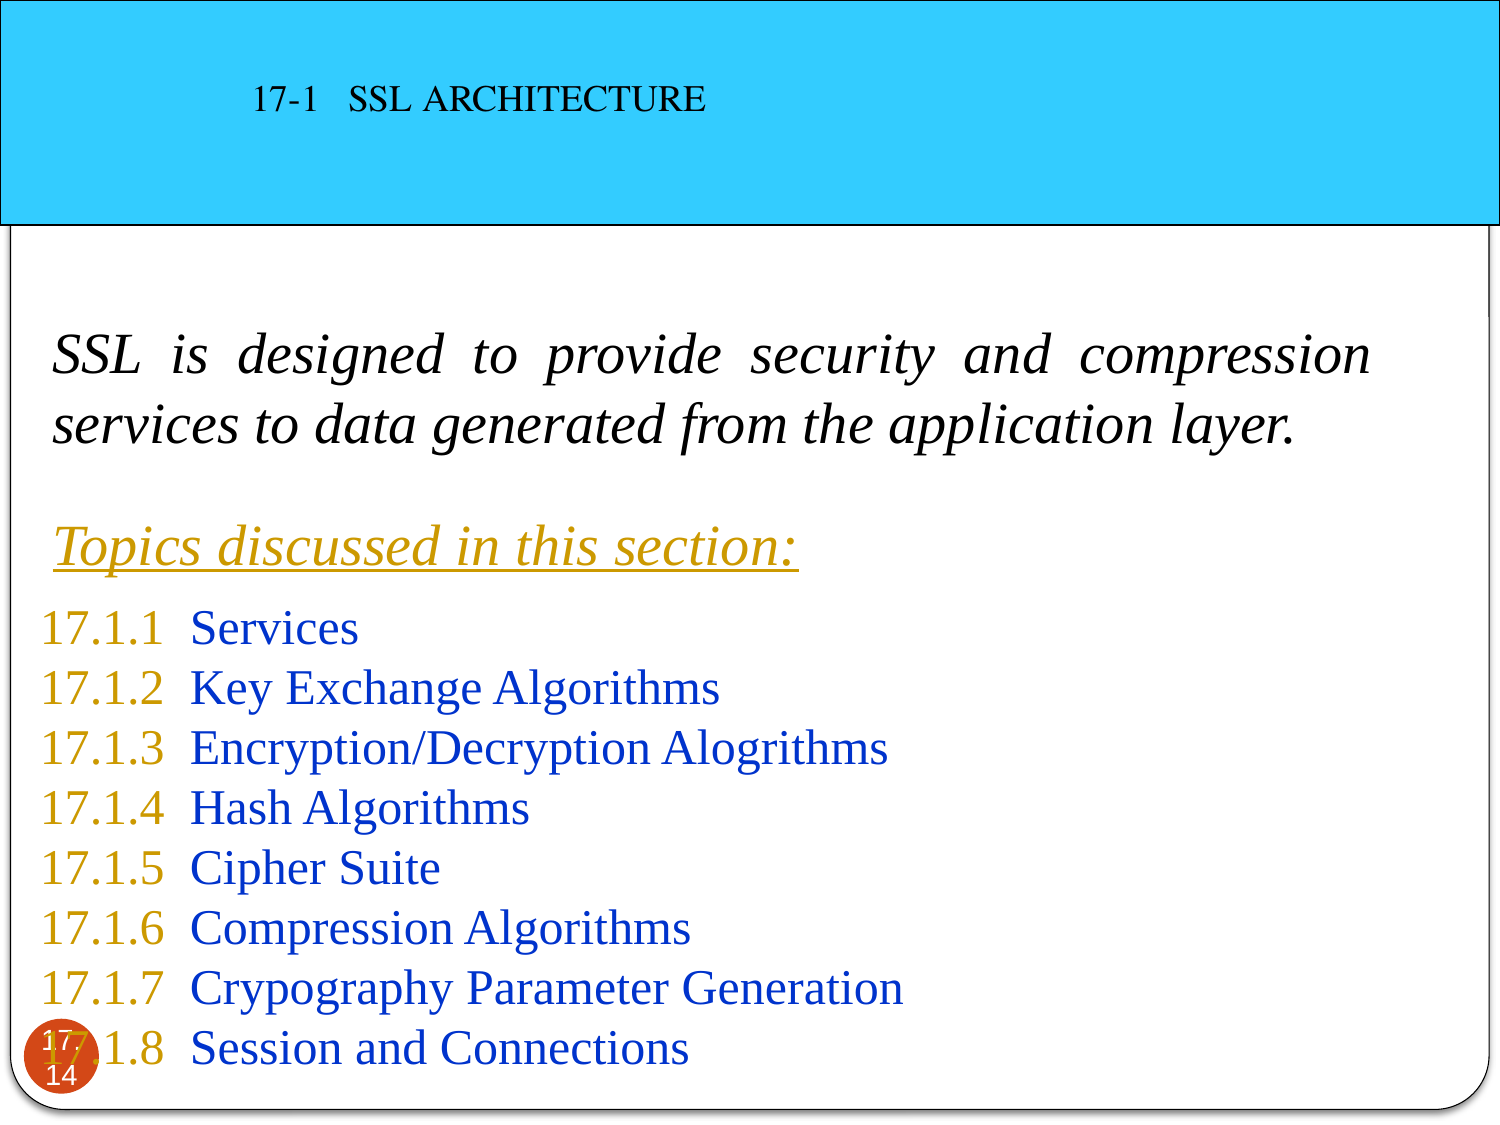

17-1   SSL ARCHITECTURE
SSL is designed to provide security and compression services to data generated from the application layer.
Topics discussed in this section:
17.1.1	Services
17.1.2	Key Exchange Algorithms
17.1.3	Encryption/Decryption Alogrithms
17.1.4	Hash Algorithms
17.1.5	Cipher Suite
17.1.6	Compression Algorithms
17.1.7	Crypography Parameter Generation
17.1.8	Session and Connections
17.14